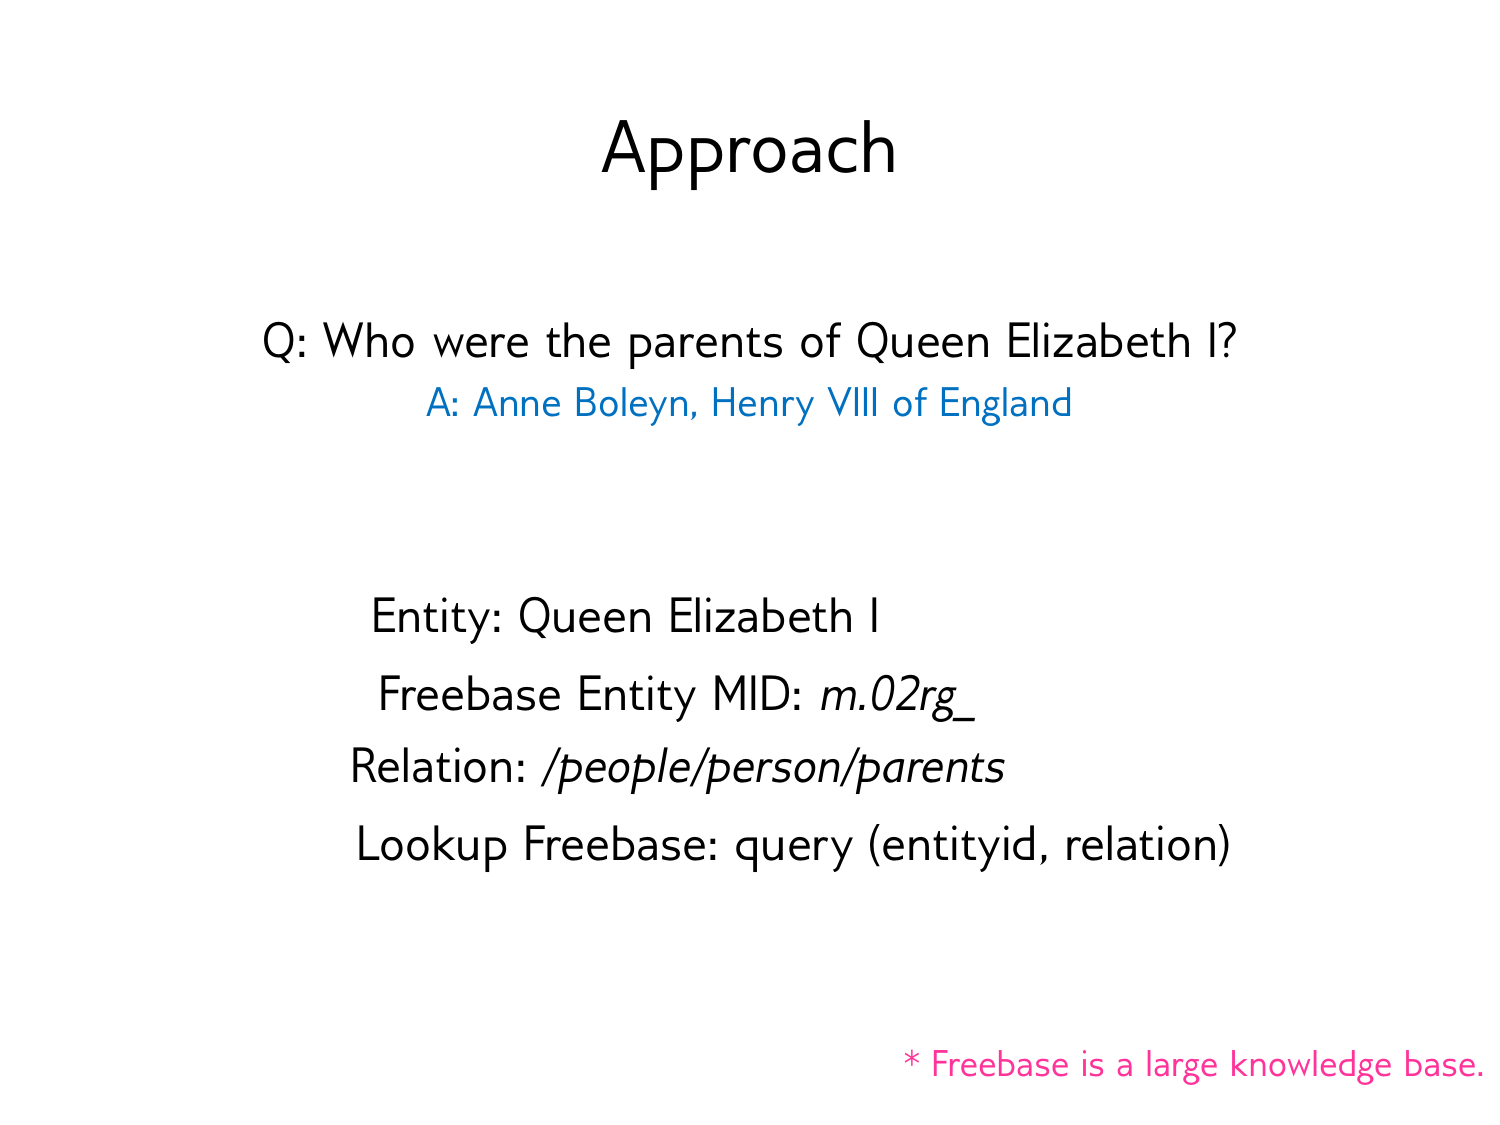

Approach
Q: Who were the parents of Queen Elizabeth I?
A: Anne Boleyn, Henry VIII of England
Entity: Queen Elizabeth I
Freebase Entity MID: m.02rg_
Relation: /people/person/parents
Lookup Freebase: query (entityid, relation)
* Freebase is a large knowledge base.